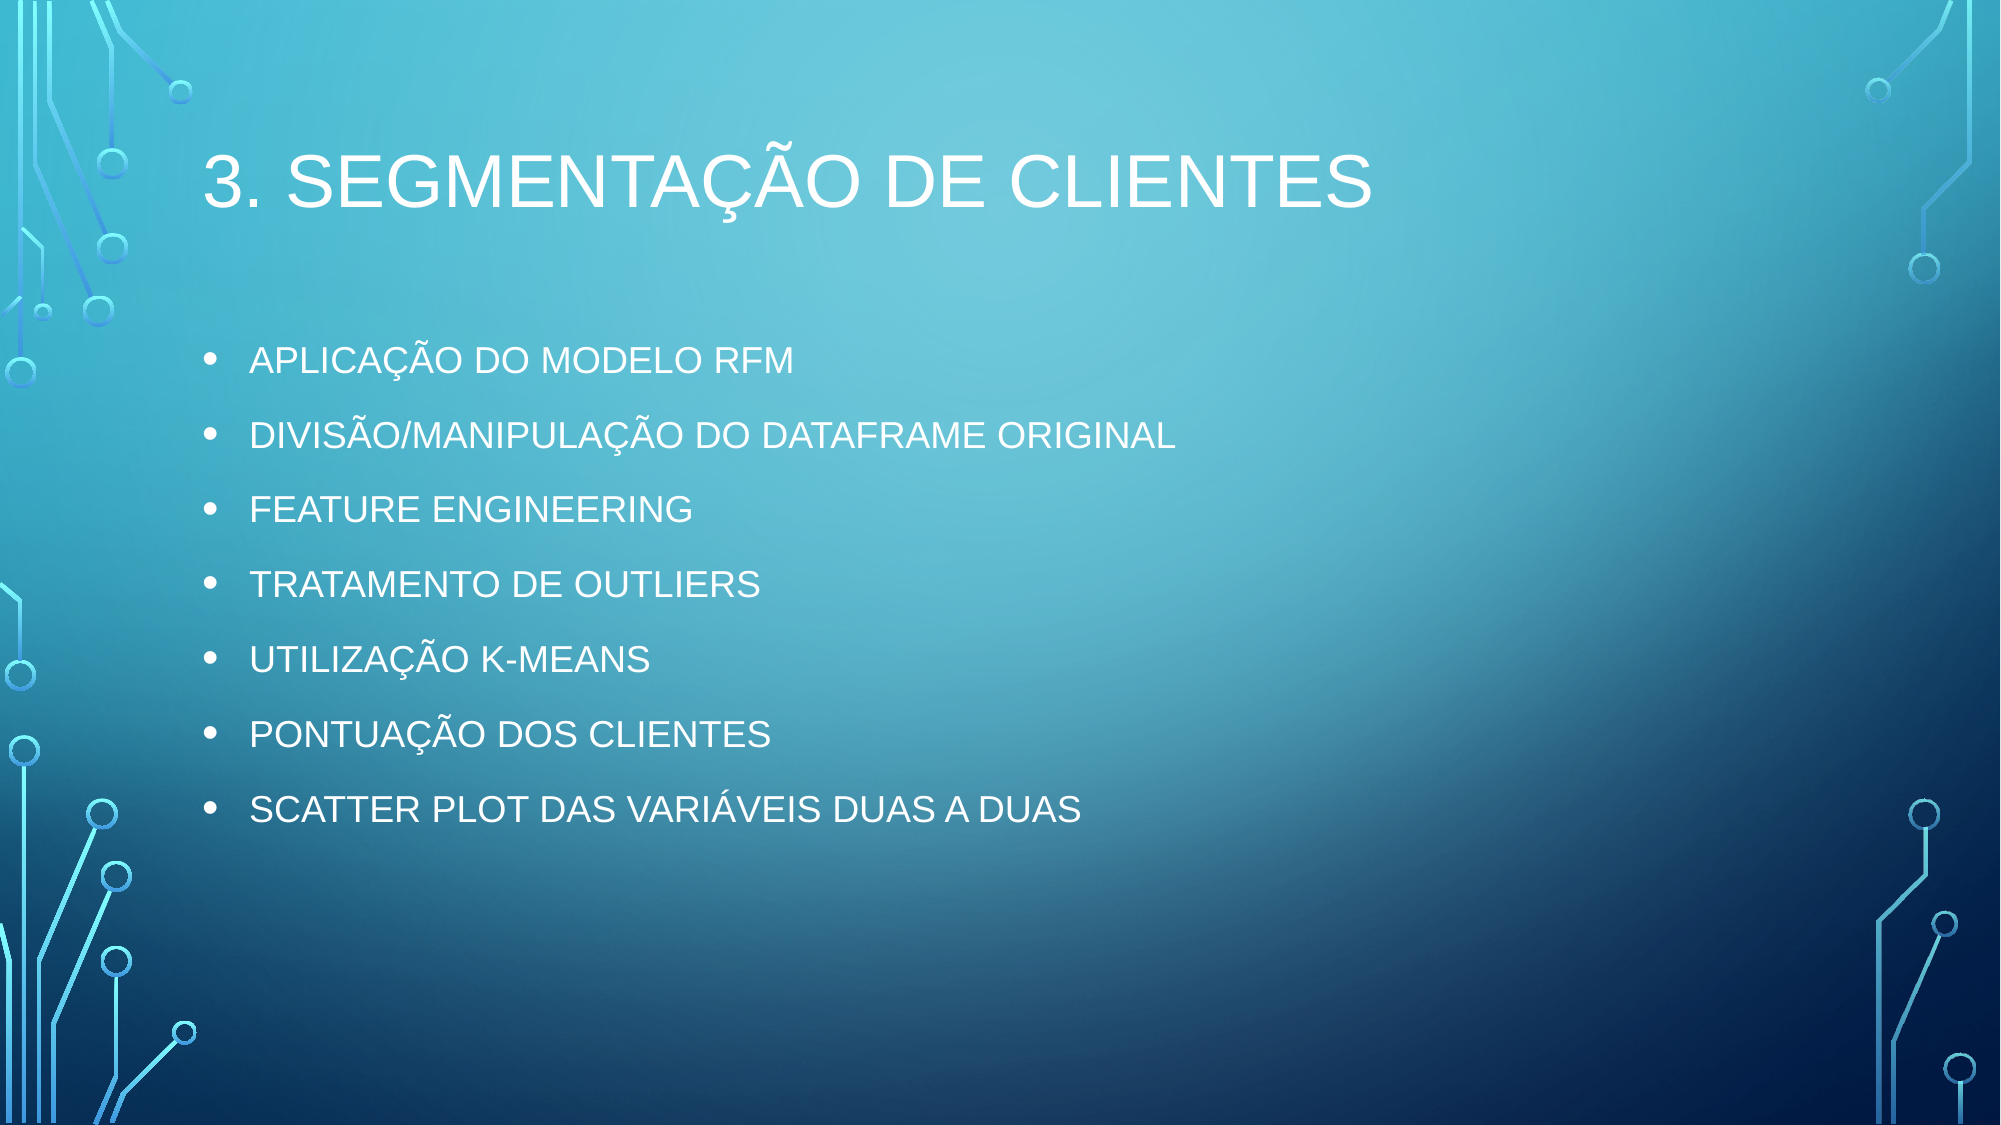

# 3. Segmentação de clientes
Aplicação do modelo rfm
Divisão/manipulação do dataframe original
feature engineering
Tratamento de outliers
Utilização k-means
Pontuação dos clientes
Scatter plot das variáveis duas a duas